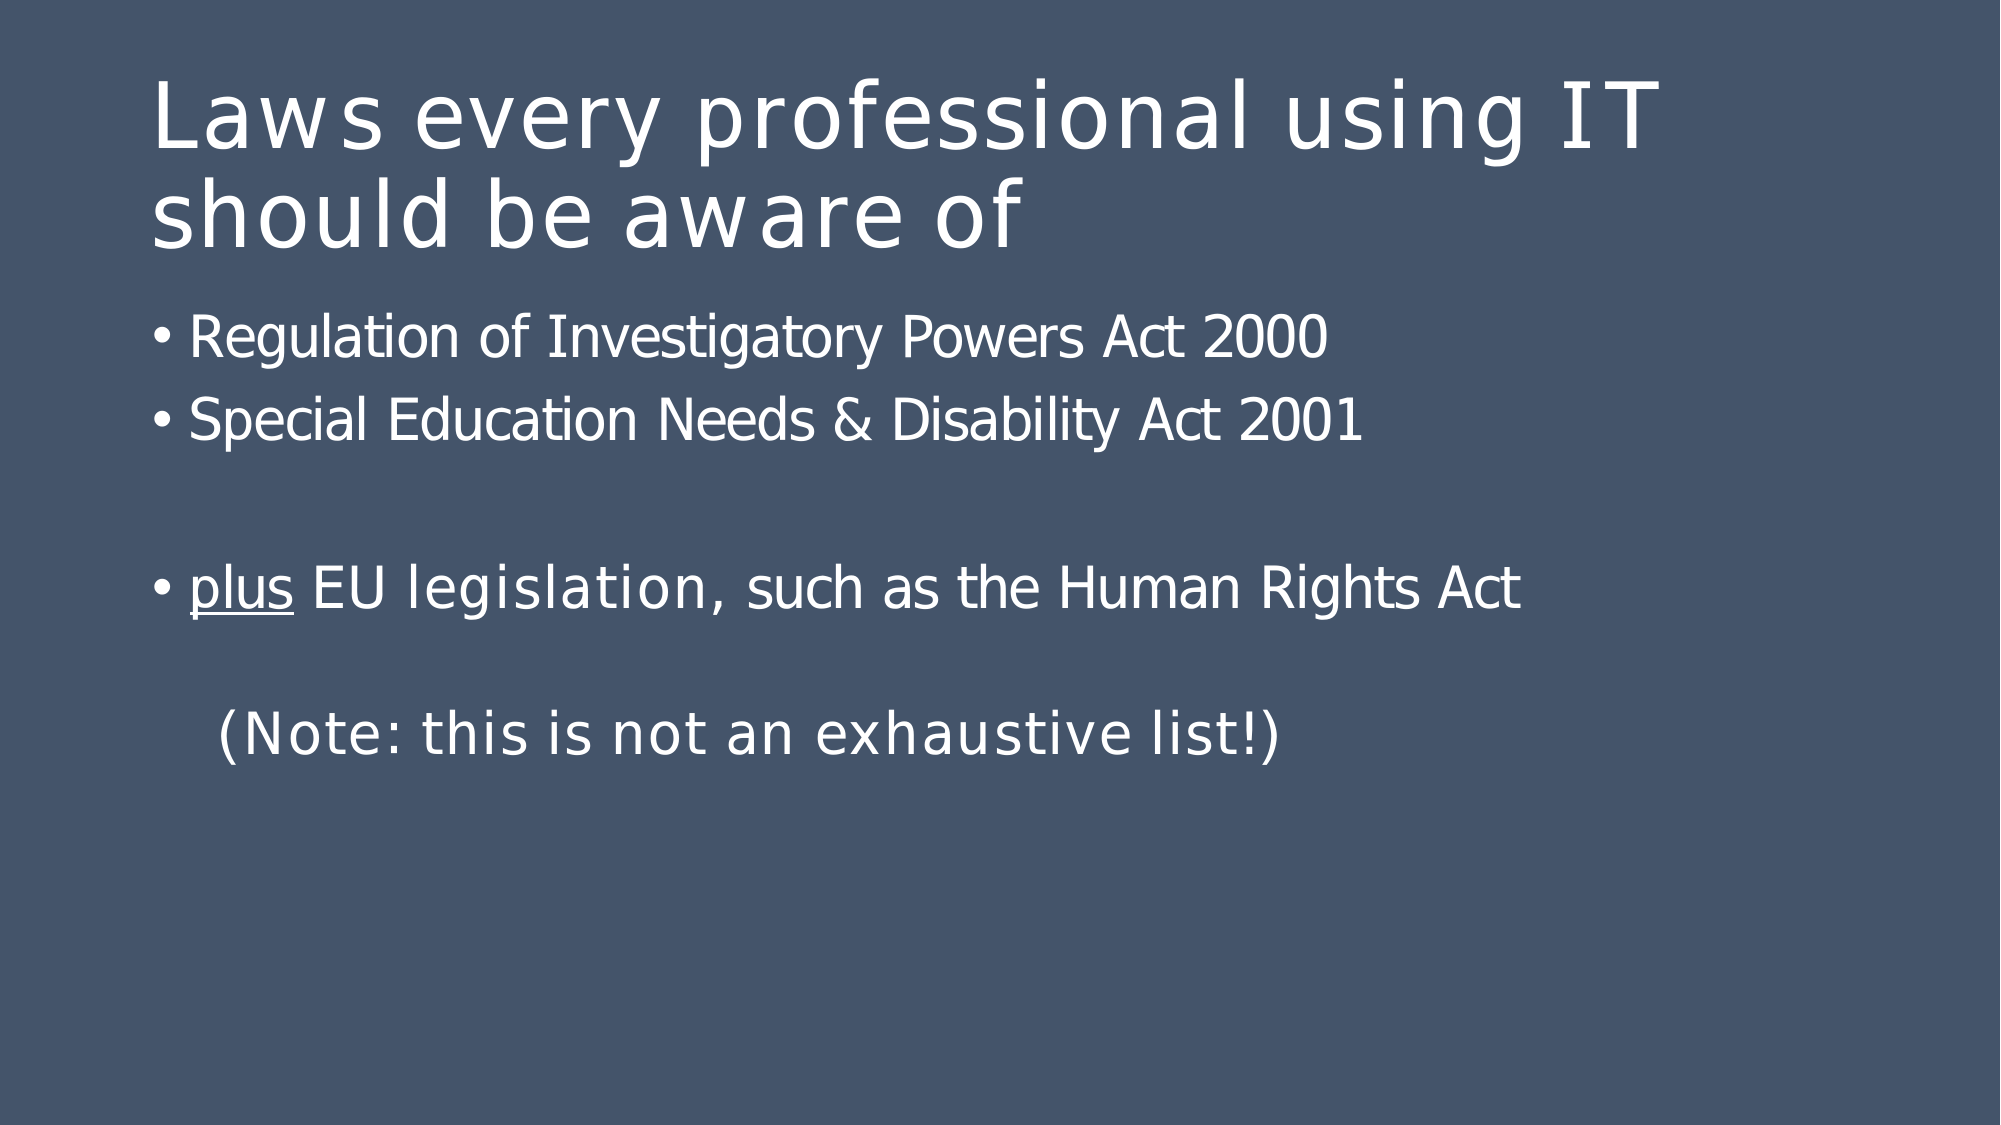

# Laws every professional using IT should be aware of
Regulation of Investigatory Powers Act 2000
Special Education Needs & Disability Act 2001

plus EU legislation, such as the Human Rights Act

(Note: this is not an exhaustive list!)